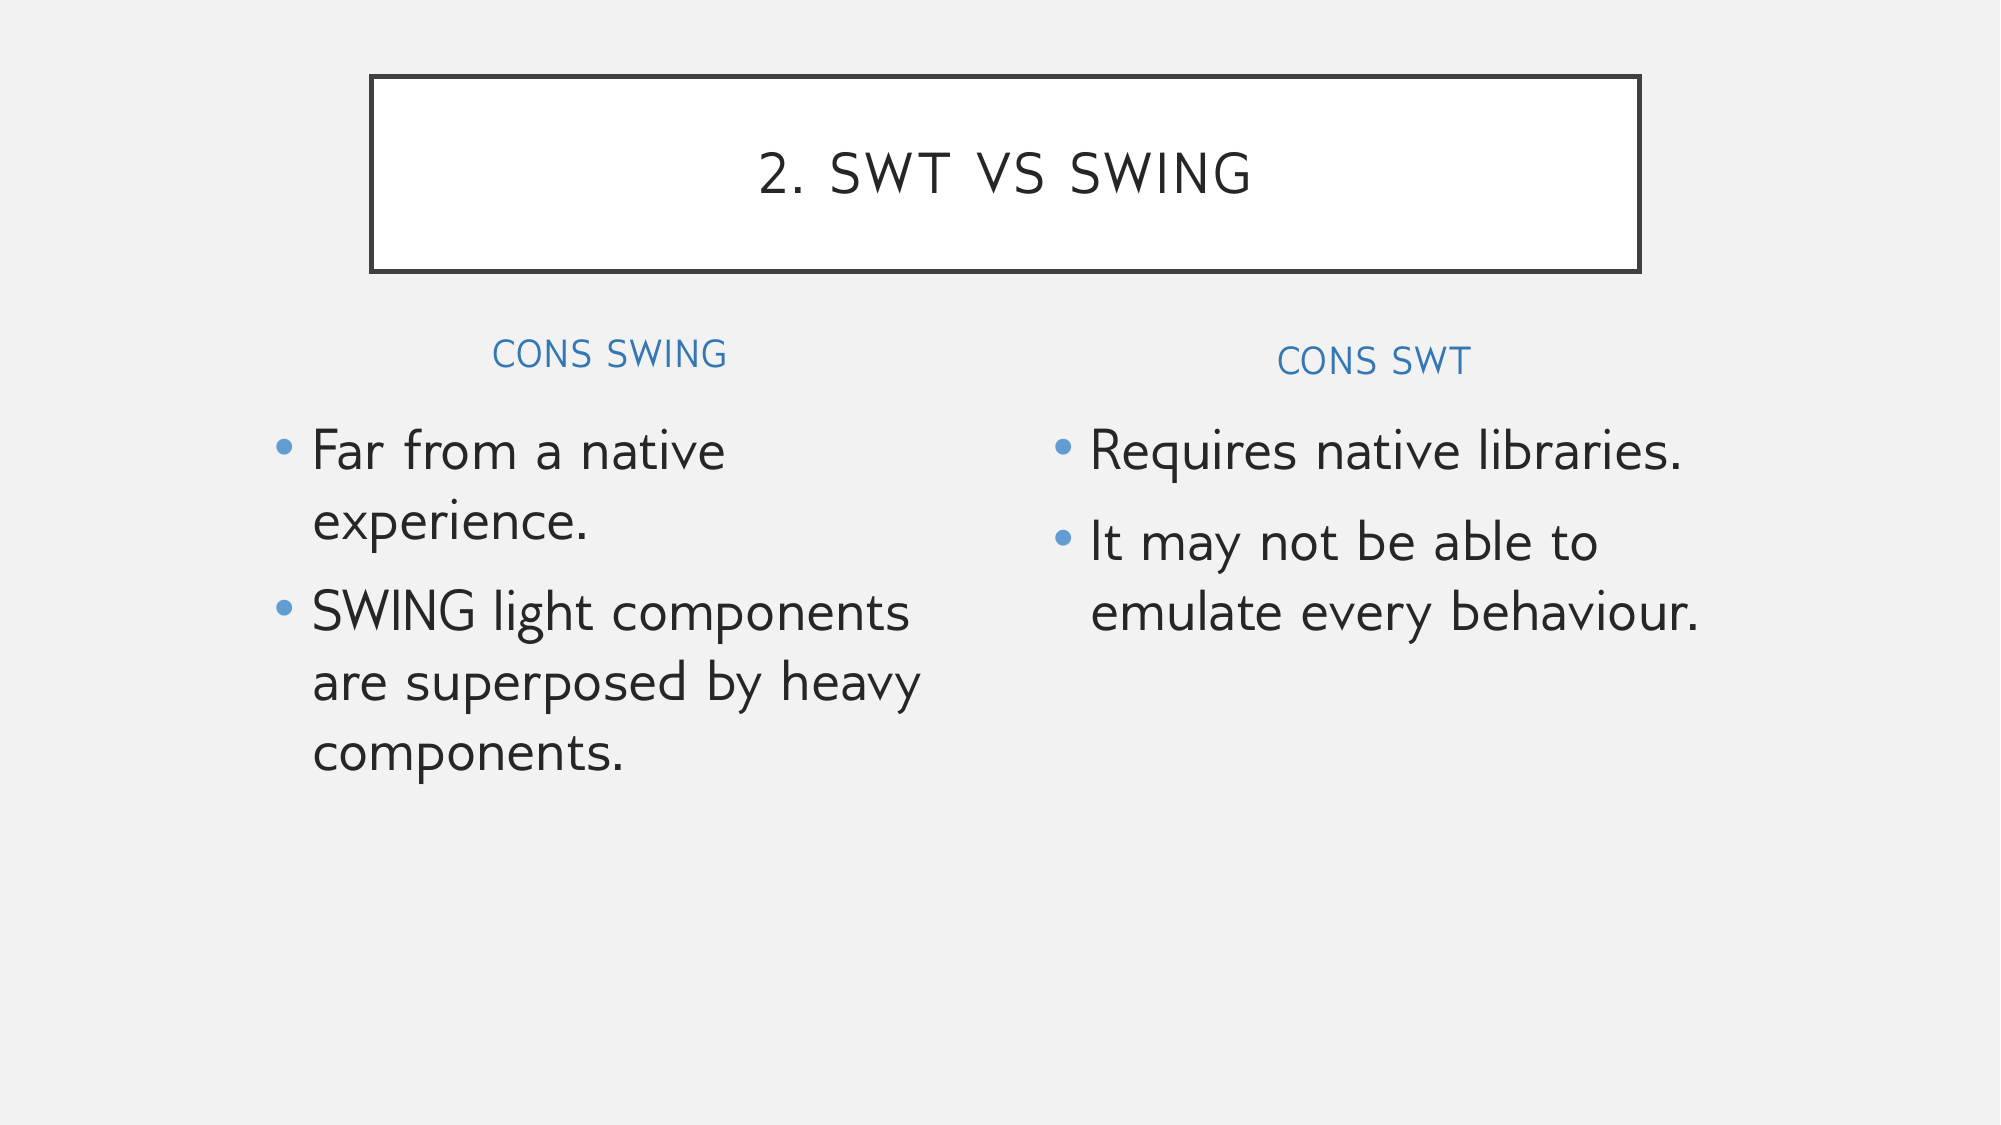

# 2. SWT vs swing
CONS swing
CONS swt
Far from a native experience.
SWING light components are superposed by heavy components.
Requires native libraries.
It may not be able to emulate every behaviour.